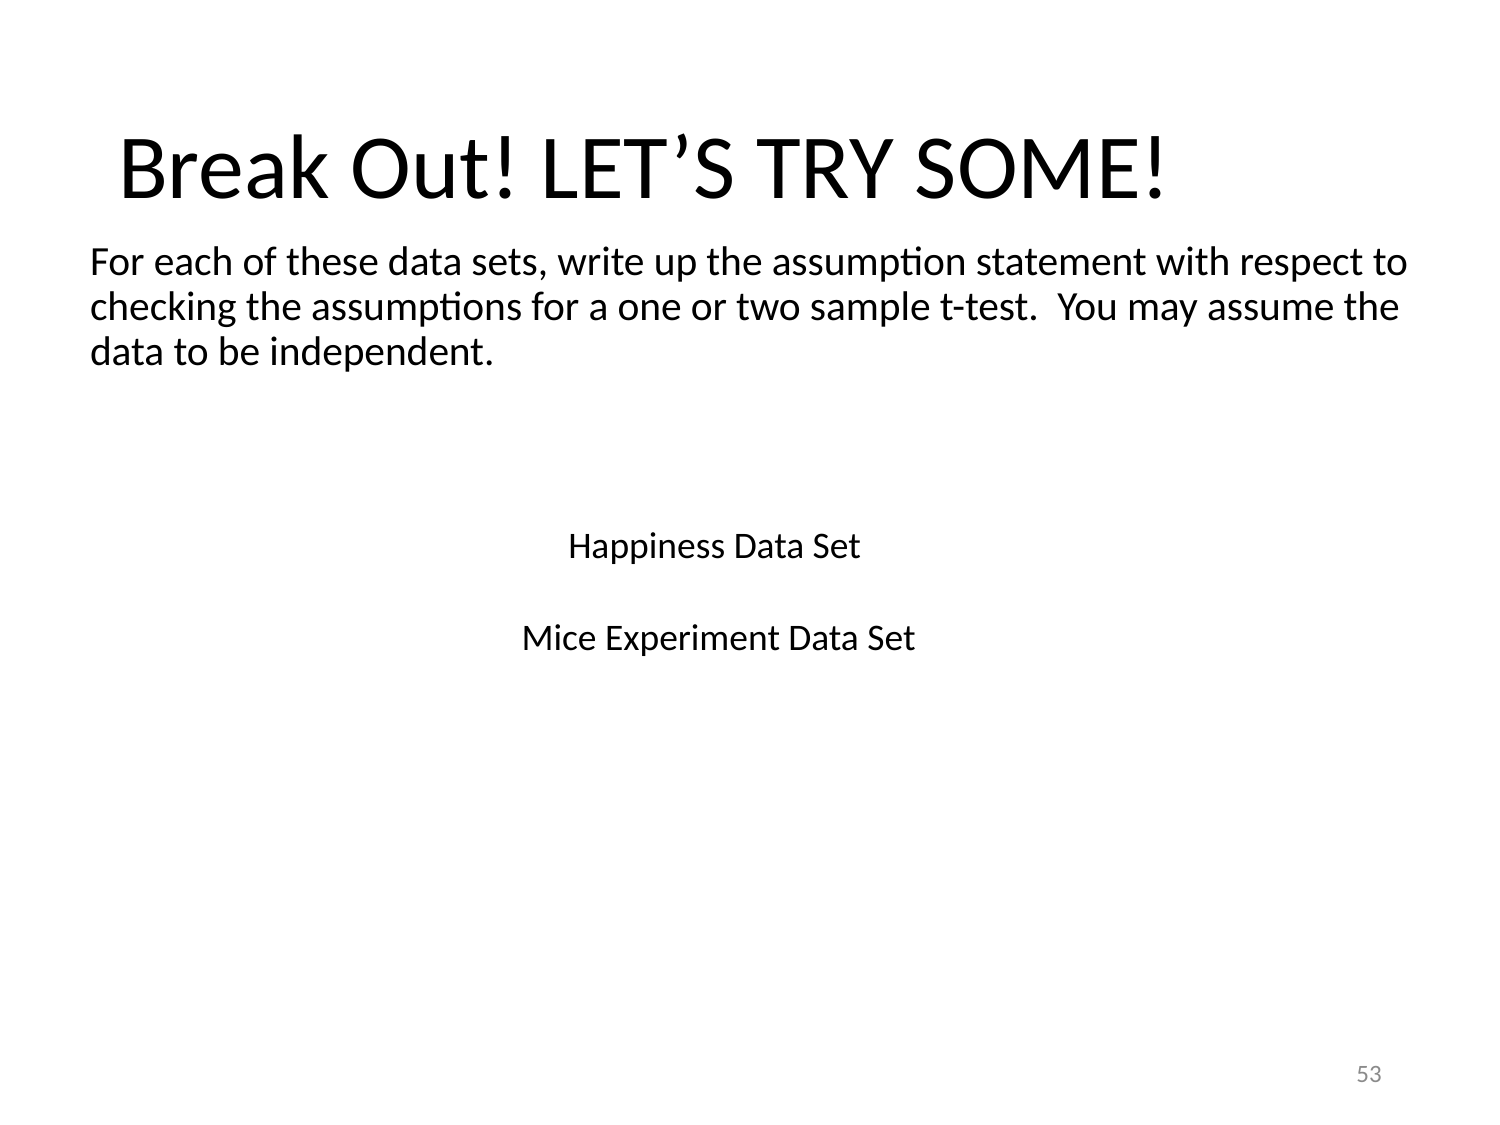

# Break Out! LET’S TRY SOME!
For each of these data sets, write up the assumption statement with respect to checking the assumptions for a one or two sample t-test.  You may assume the data to be independent.
Happiness Data Set
Mice Experiment Data Set
53